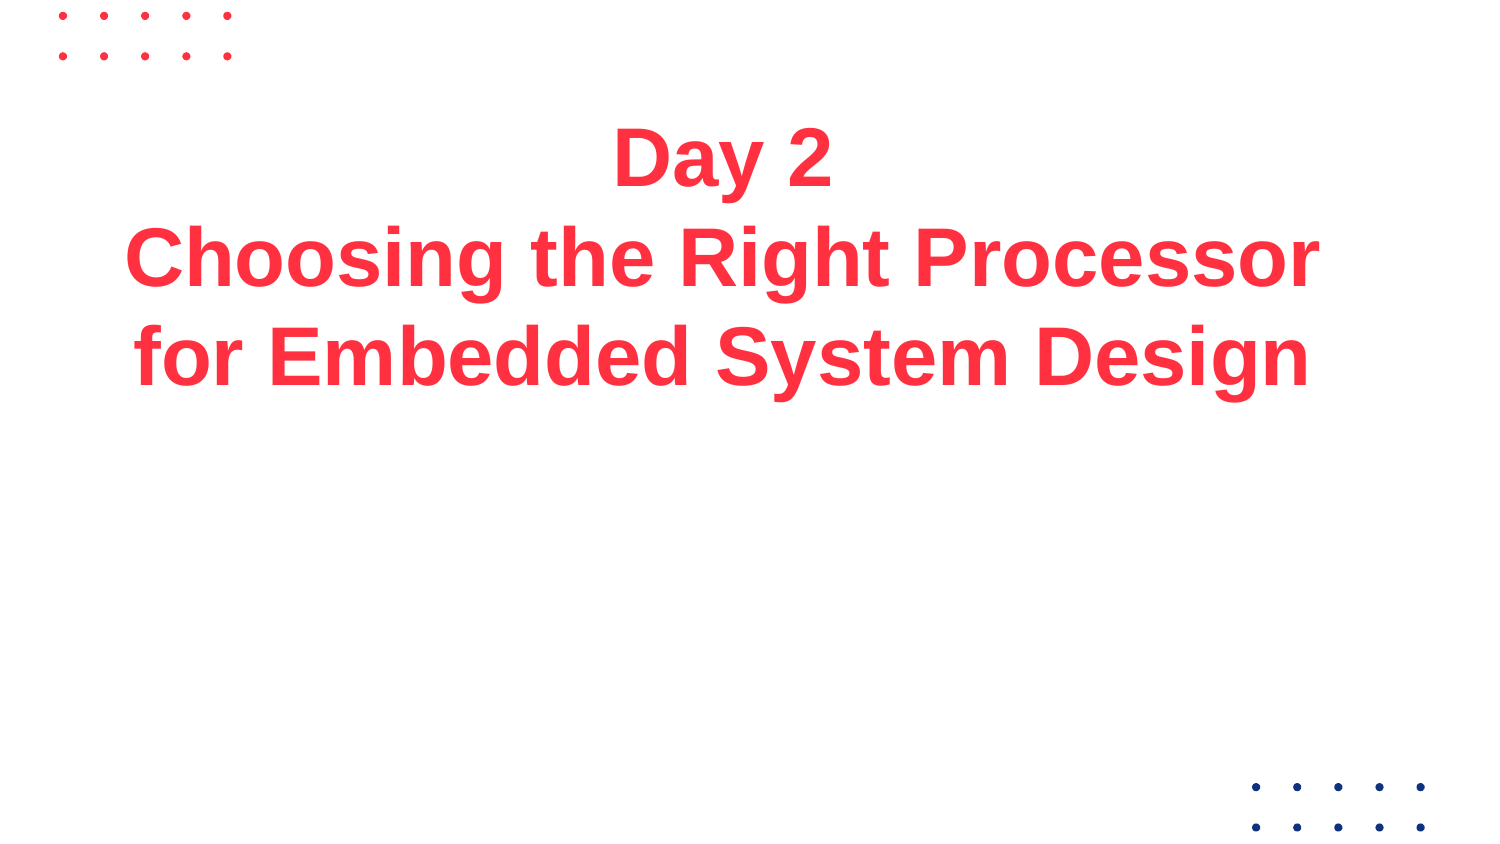

# Day 2 Choosing the Right Processor for Embedded System Design